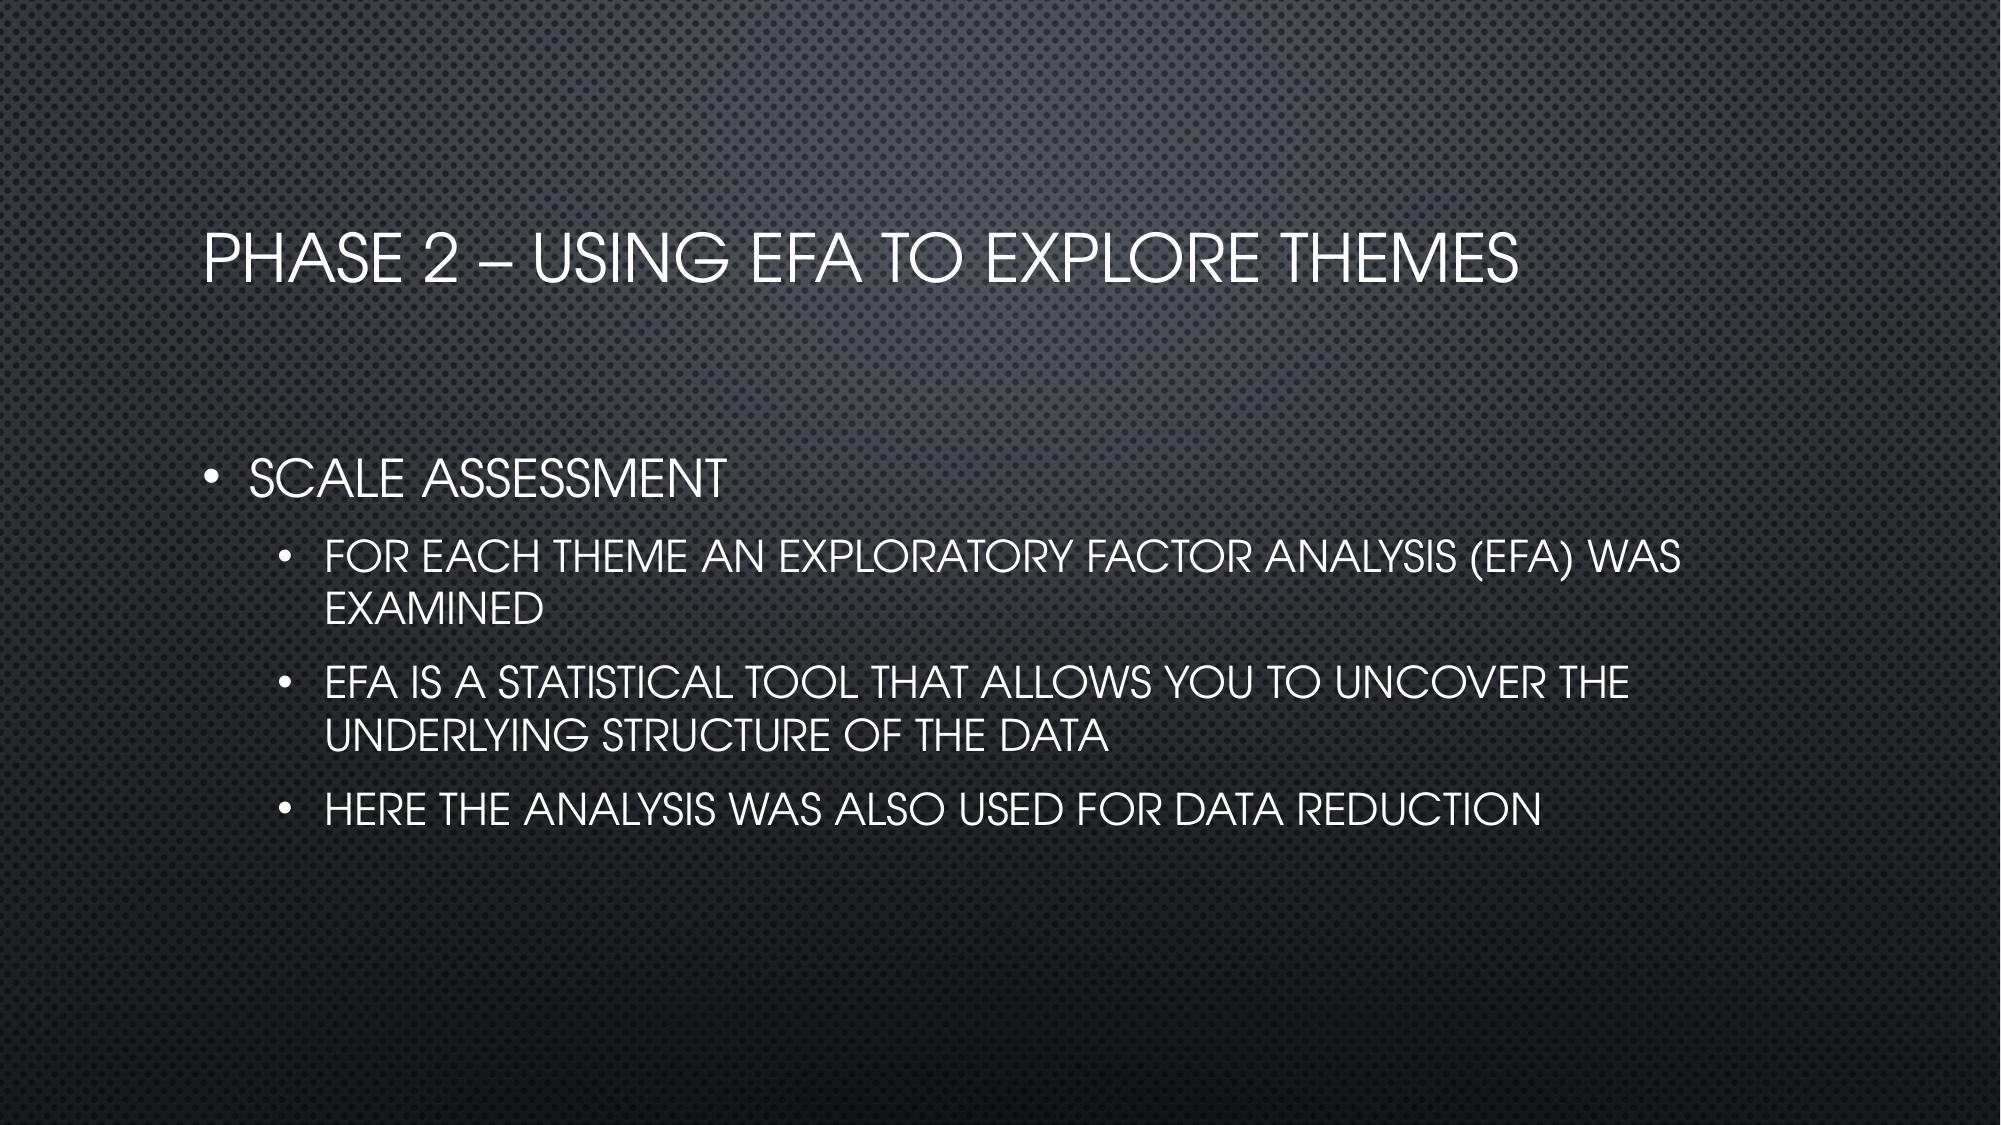

# Phase 2 – Using EFA to explore themes
Scale Assessment
For each Theme an Exploratory Factor Analysis (EFA) was examined
EFA is a statistical tool that allows you to uncover the underlying structure of the data
Here the Analysis was also used for data reduction